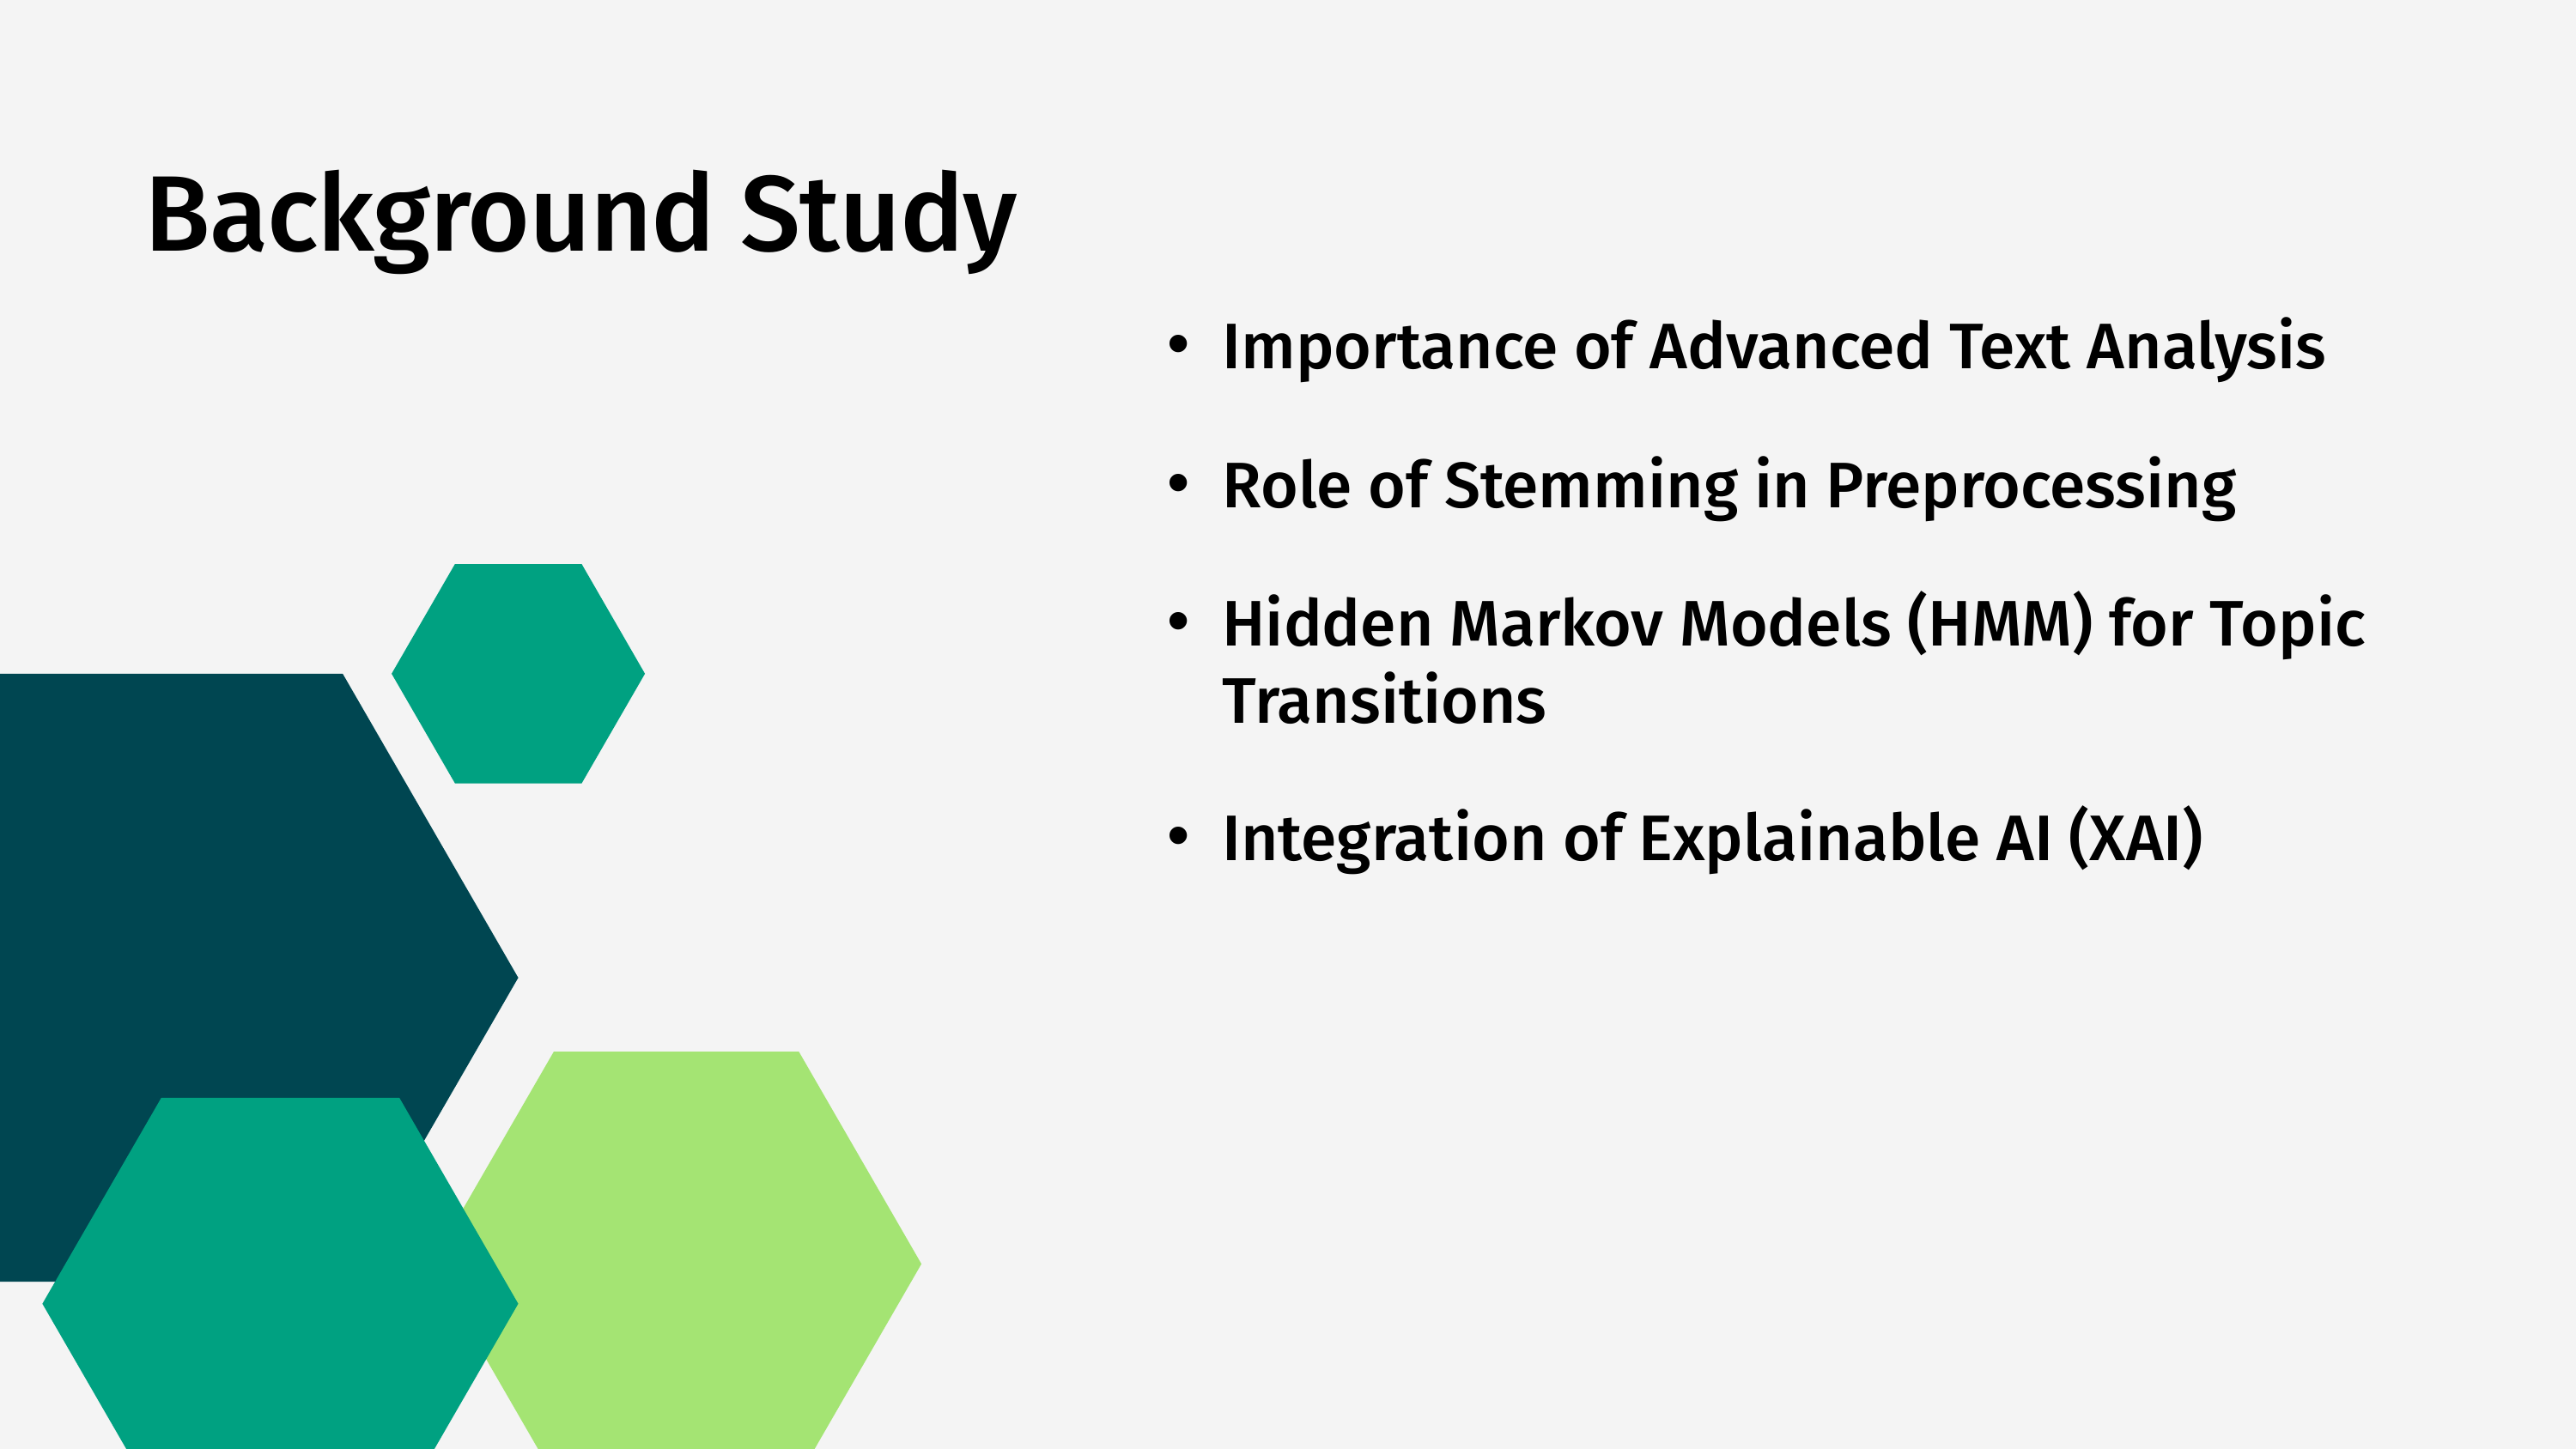

Background Study
Importance of Advanced Text Analysis
Role of Stemming in Preprocessing

Hidden Markov Models (HMM) for Topic Transitions

Integration of Explainable AI (XAI)